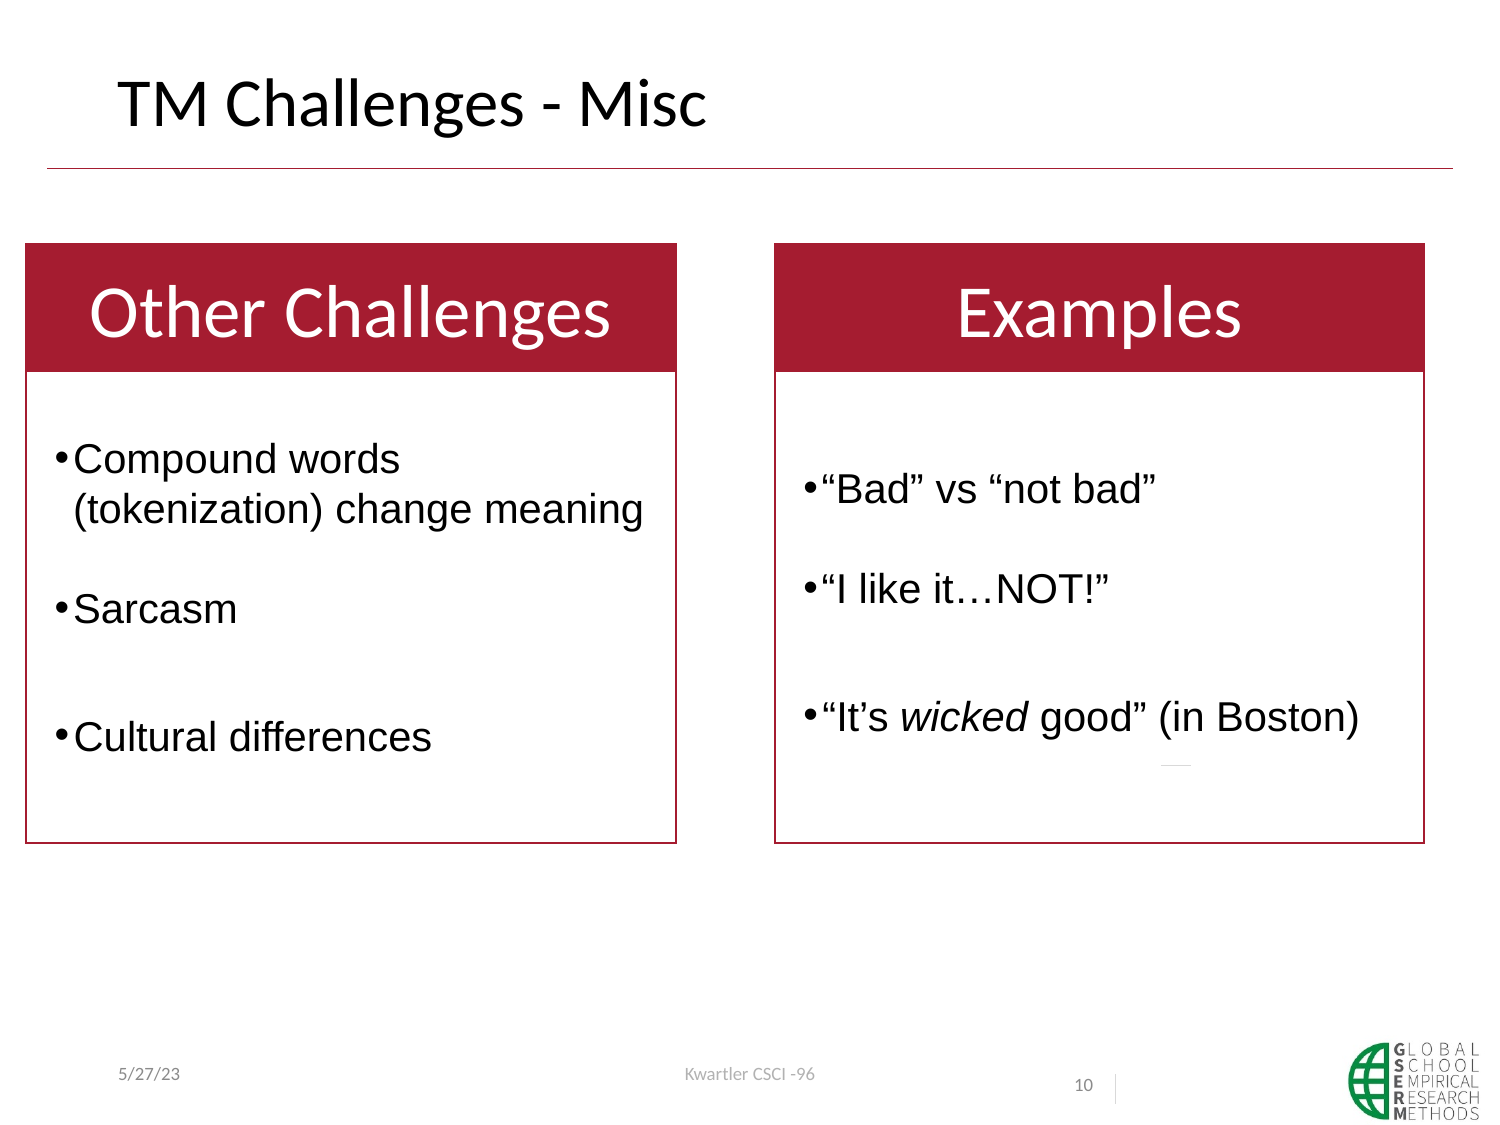

# TM Challenges - Misc
Other Challenges
Examples

Compound words (tokenization) change meaning

Sarcasm

Cultural differences
“Bad” vs “not bad”

“I like it…NOT!”

“It’s wicked good” (in Boston)
5/27/23
Kwartler CSCI -96
10